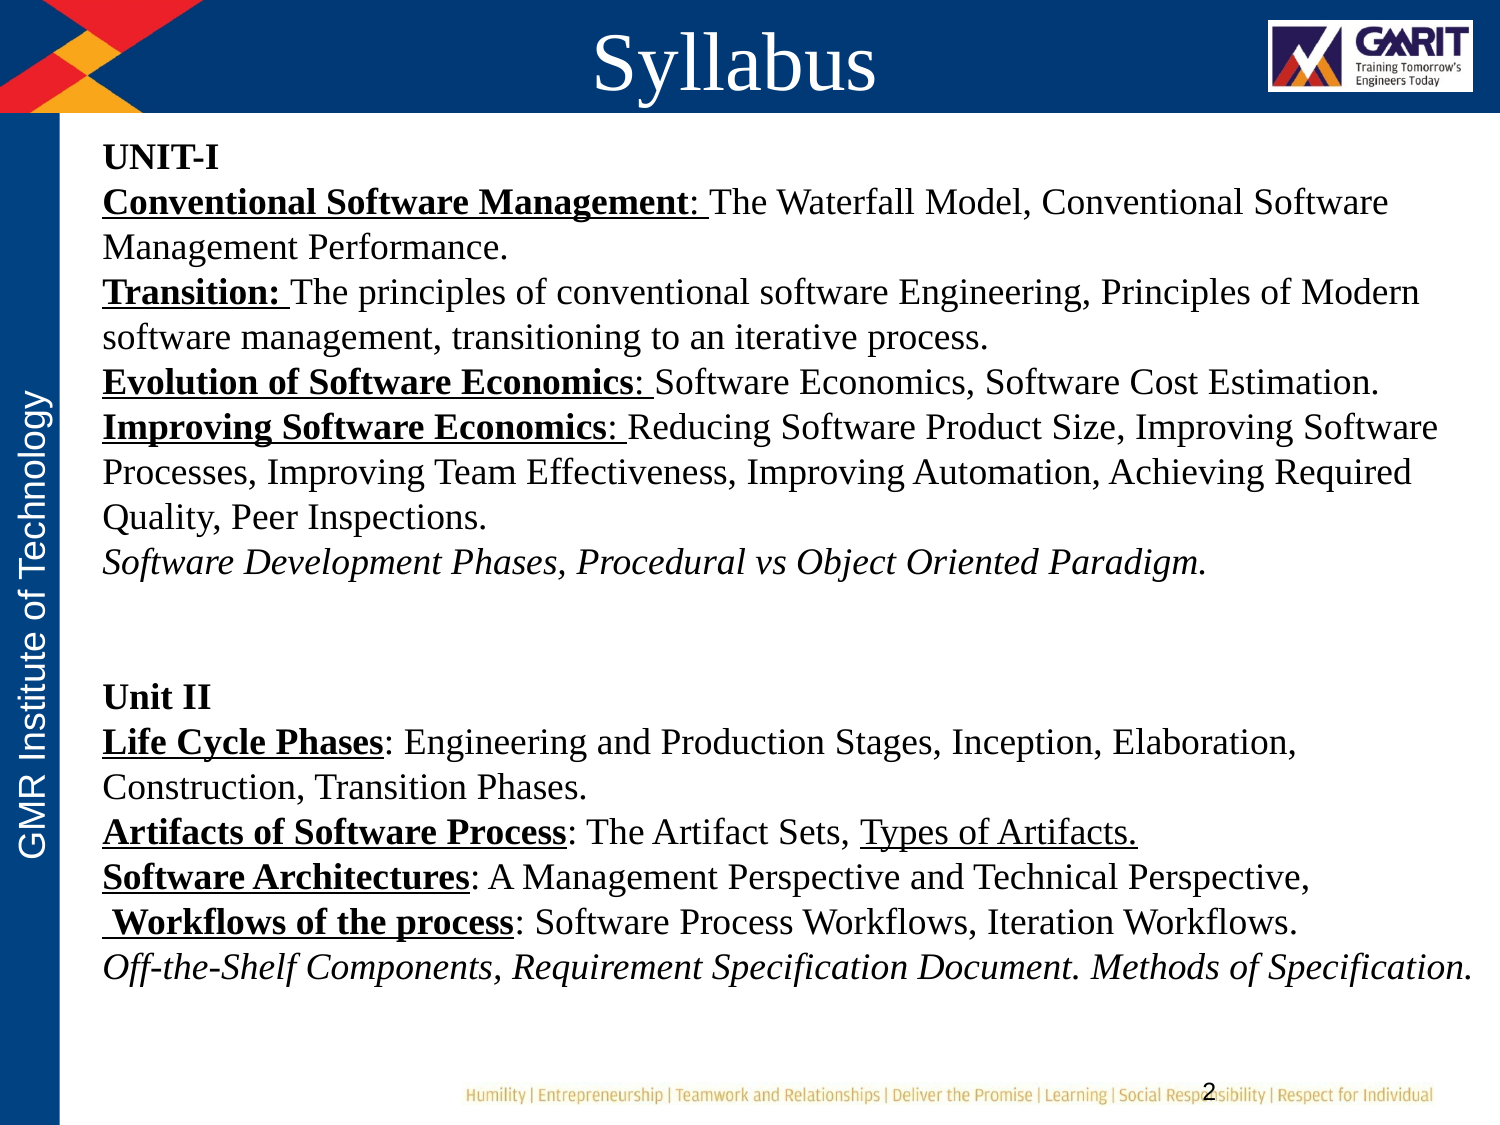

Syllabus
UNIT-I
Conventional Software Management: The Waterfall Model, Conventional Software Management Performance.
Transition: The principles of conventional software Engineering, Principles of Modern software management, transitioning to an iterative process.
Evolution of Software Economics: Software Economics, Software Cost Estimation. Improving Software Economics: Reducing Software Product Size, Improving Software Processes, Improving Team Effectiveness, Improving Automation, Achieving Required Quality, Peer Inspections.
Software Development Phases, Procedural vs Object Oriented Paradigm.

Unit II
Life Cycle Phases: Engineering and Production Stages, Inception, Elaboration, Construction, Transition Phases.
Artifacts of Software Process: The Artifact Sets, Types of Artifacts.
Software Architectures: A Management Perspective and Technical Perspective,
 Workflows of the process: Software Process Workflows, Iteration Workflows.
Off-the-Shelf Components, Requirement Specification Document. Methods of Specification.
2